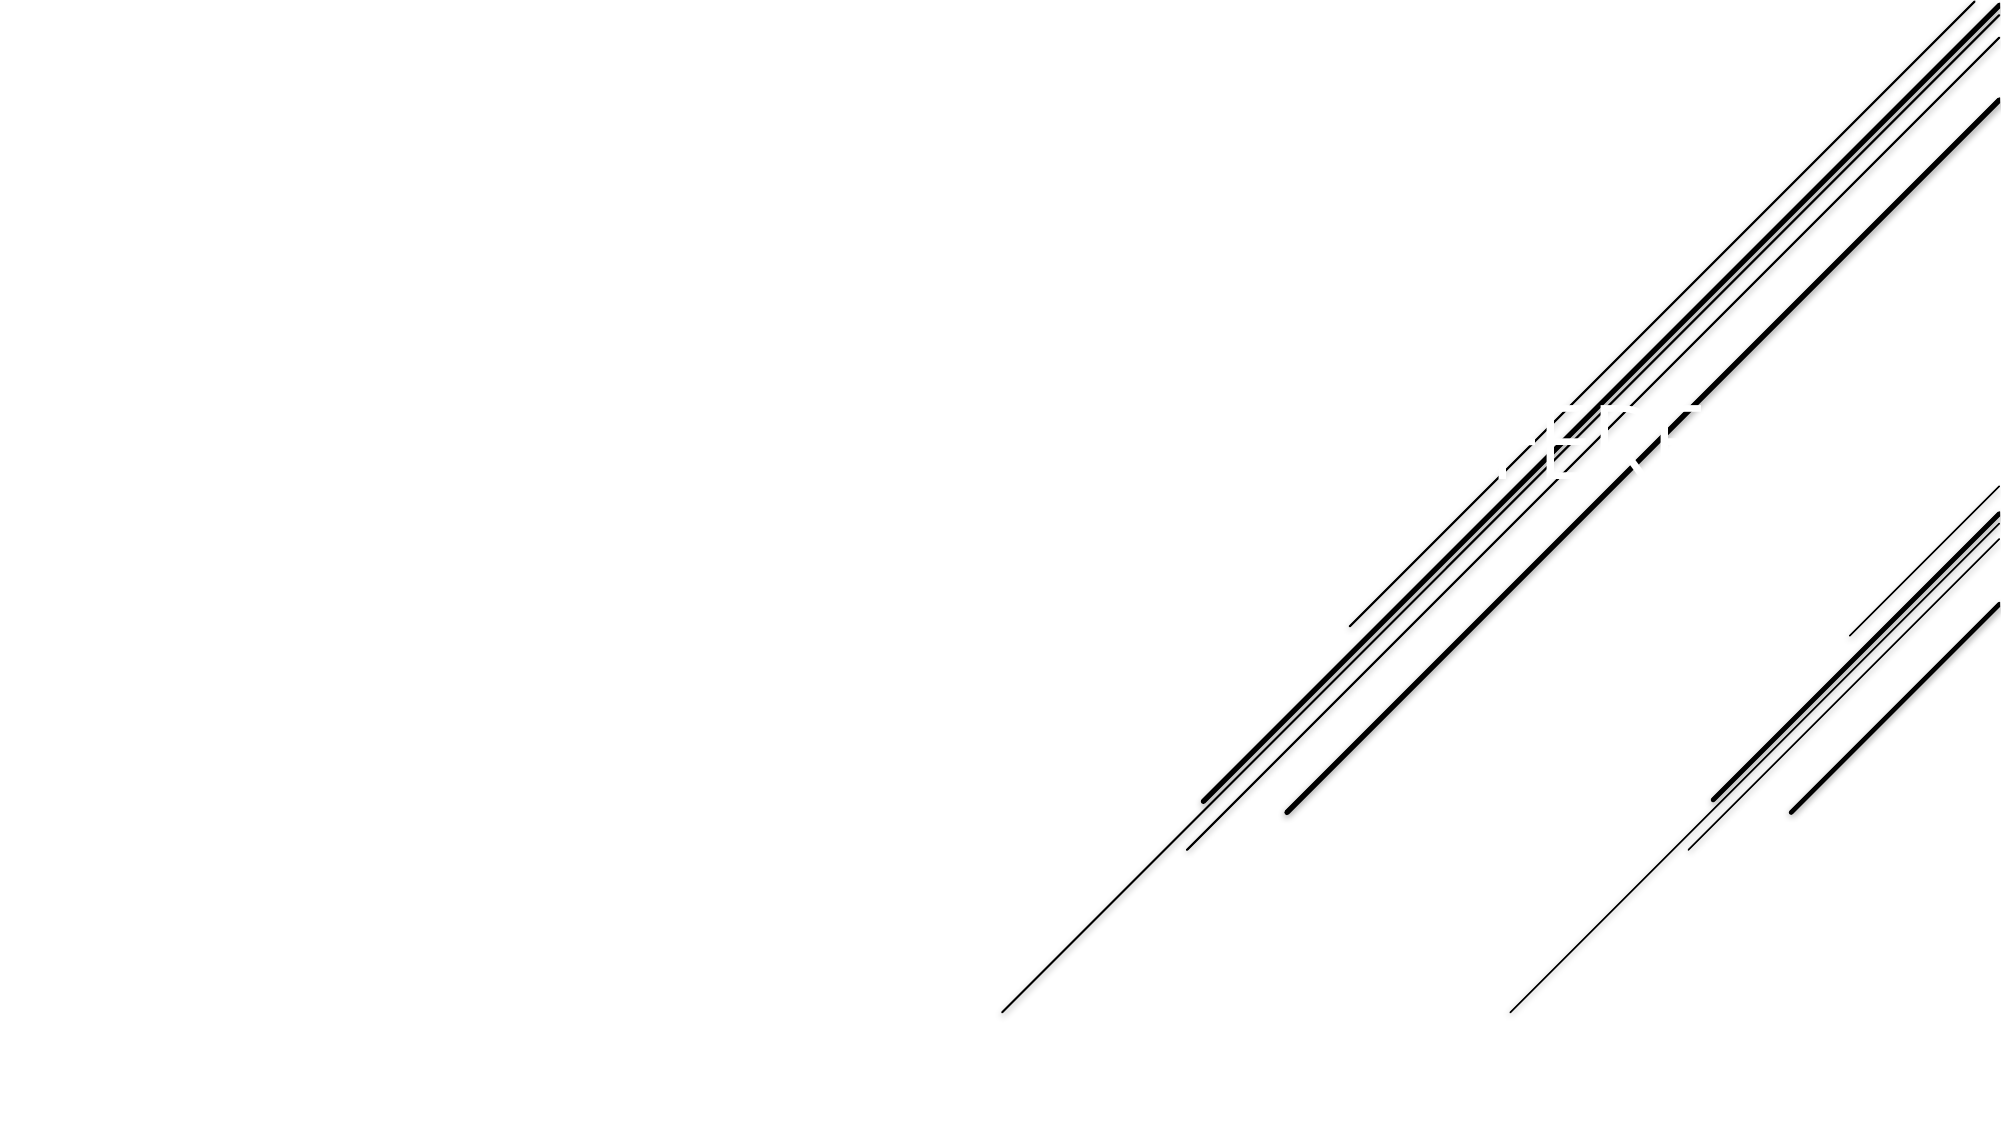

genetic algorithms in different areas of science
Gordon Chalmers
Department of Computer Science
Complex Carbohydrate Research Science